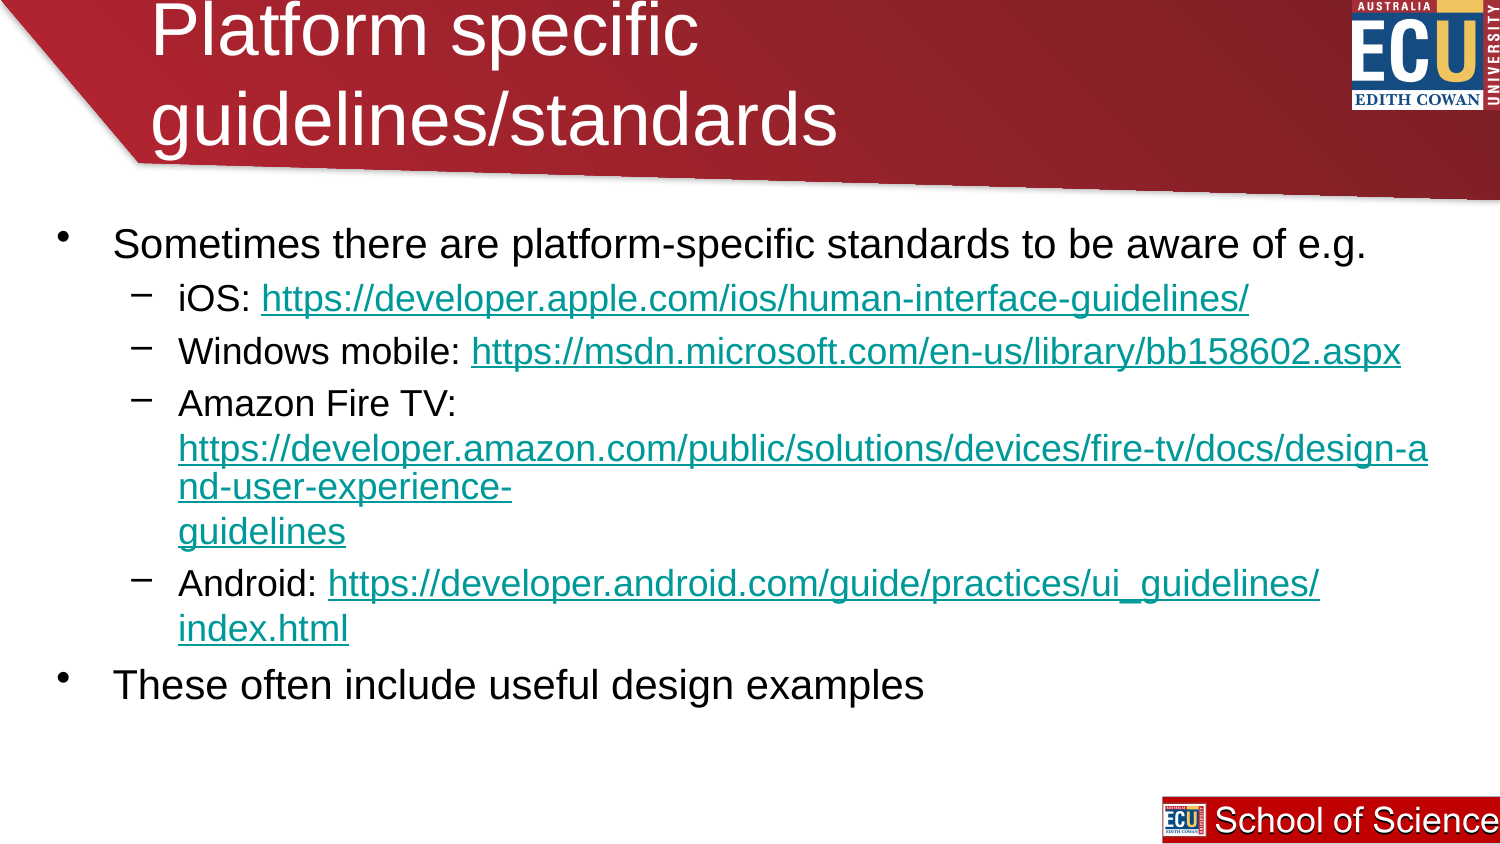

# Platform specific guidelines/standards
Sometimes there are platform-specific standards to be aware of e.g.
iOS: https://developer.apple.com/ios/human-interface-guidelines/
Windows mobile: https://msdn.microsoft.com/en-us/library/bb158602.aspx
Amazon Fire TV: https://developer.amazon.com/public/solutions/devices/fire-tv/docs/design-and-user-experience-guidelines
Android: https://developer.android.com/guide/practices/ui_guidelines/index.html
These often include useful design examples